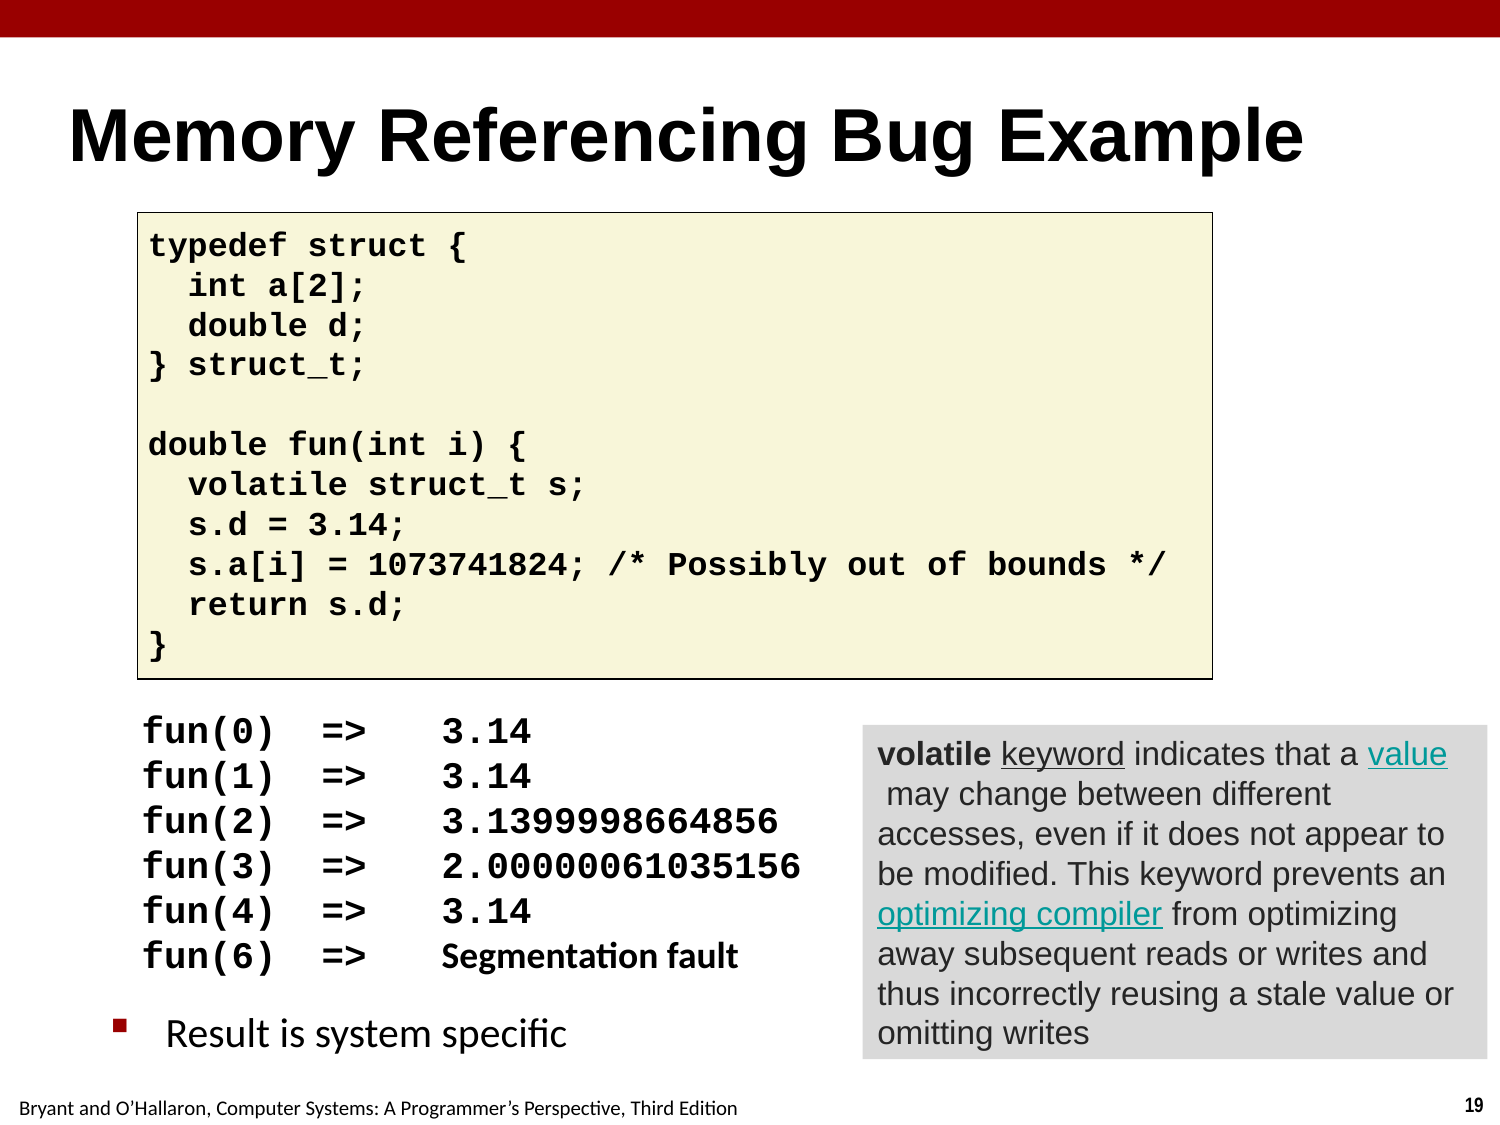

# Memory Referencing Bug Example
typedef struct {
  int a[2];
  double d;
} struct_t;

double fun(int i) {
  volatile struct_t s;
  s.d = 3.14;
  s.a[i] = 1073741824; /* Possibly out of bounds */
  return s.d;
}
fun(0)  =>	3.14
fun(1)  =>	3.14
fun(2)  =>	3.1399998664856
fun(3)  =>	2.00000061035156
fun(4)  =>	3.14
fun(6)  =>	Segmentation fault
volatile keyword indicates that a value may change between different accesses, even if it does not appear to be modified. This keyword prevents an optimizing compiler from optimizing away subsequent reads or writes and thus incorrectly reusing a stale value or omitting writes
Result is system specific